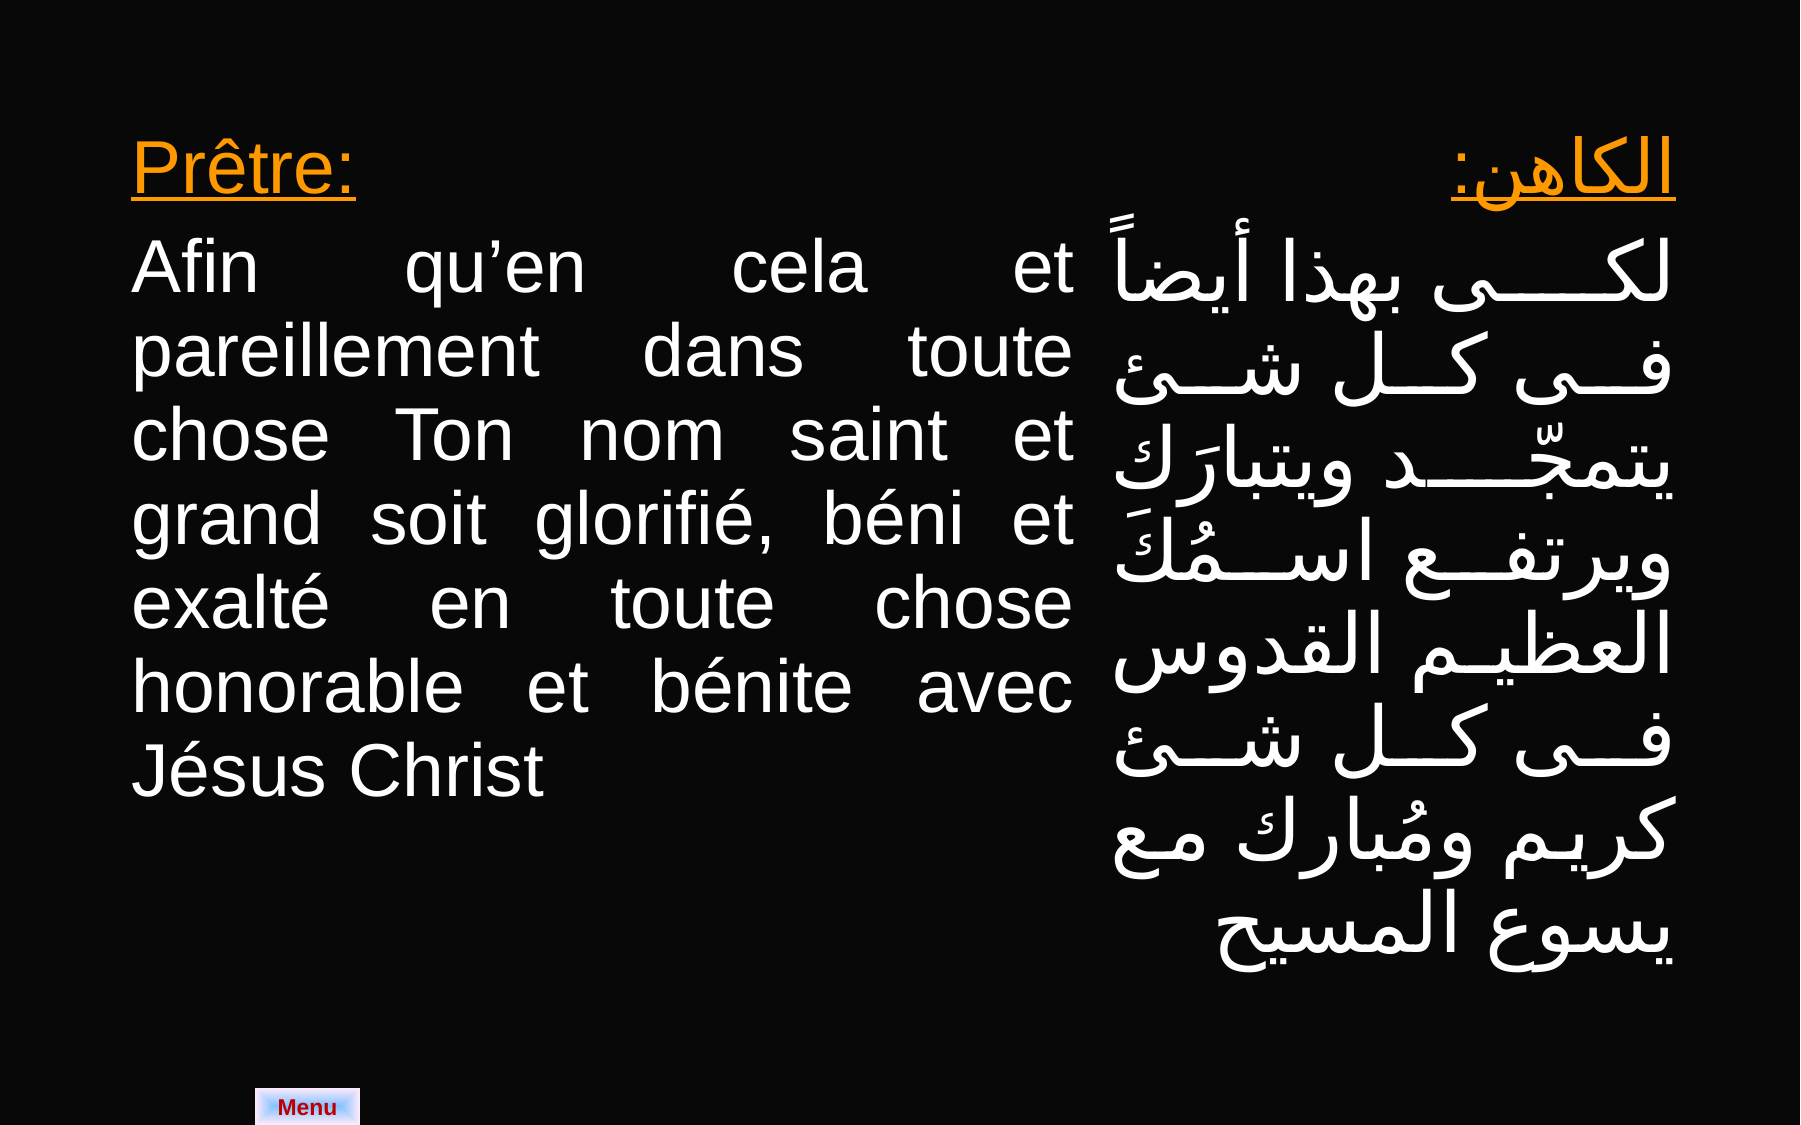

| Prêtre: Afin qu’en cela et pareillement dans toute chose Ton nom saint et grand soit glorifié, béni et exalté en toute chose honorable et bénite avec Jésus Christ | الكاهن: لكى بهذا أيضاً فى كل شئ يتمجّد ويتبارَك ويرتفع اسمُكَ العظيم القدوس فى كل شئ كريم ومُبارك مع يسوع المسيح |
| --- | --- |

Menu